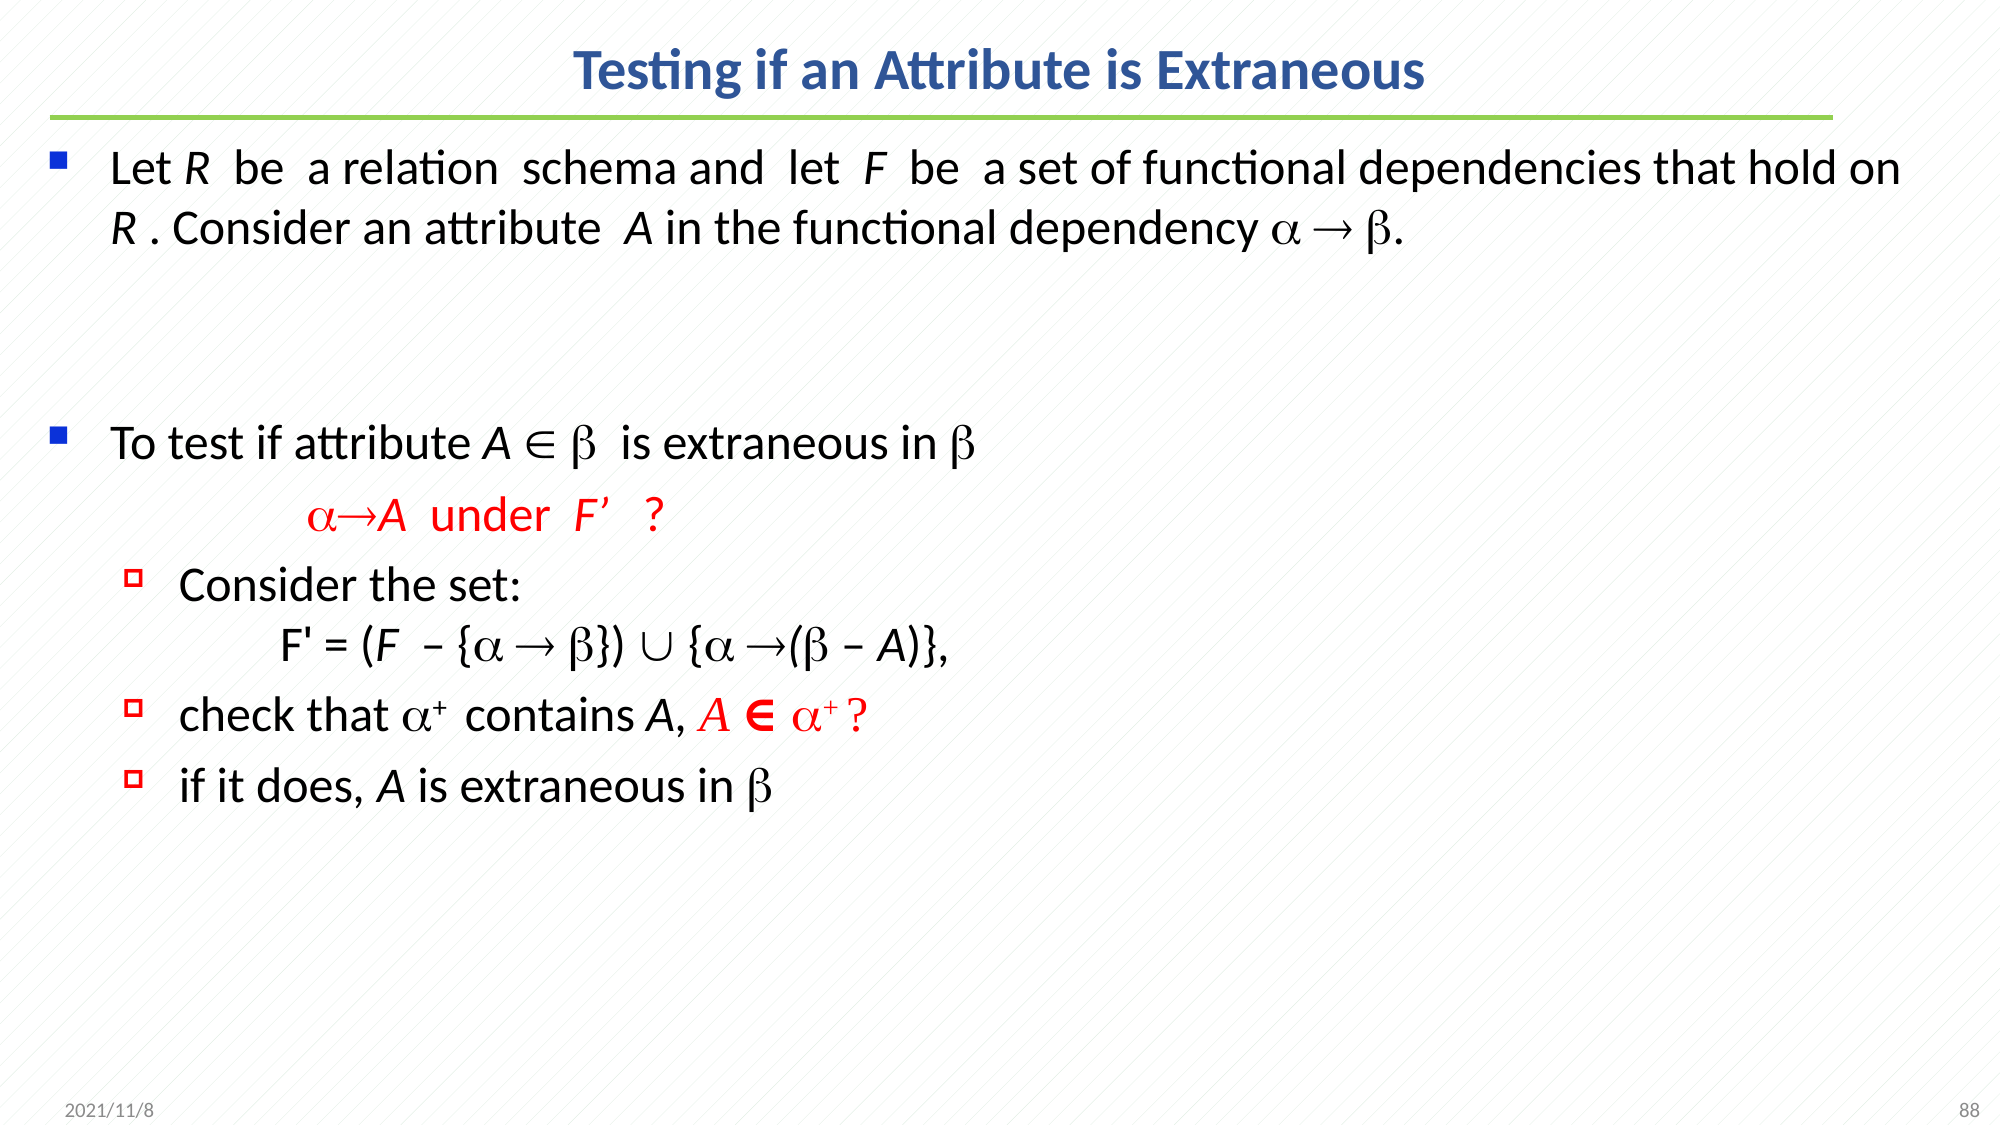

# Testing if an Attribute is Extraneous
Let R  be  a relation  schema and  let  F  be  a set of functional dependencies that hold on R . Consider an attribute  A in the functional dependency α → β.

To test if attribute A ∈ β  is extraneous in β
                       α→A  under  F’   ?
Consider the set:
         F' = (F  – {α → β}) ∪ {α →(β – A)},
check that α+  contains A, A ∈ α+ ?
if it does, A is extraneous in β

88
2021/11/8